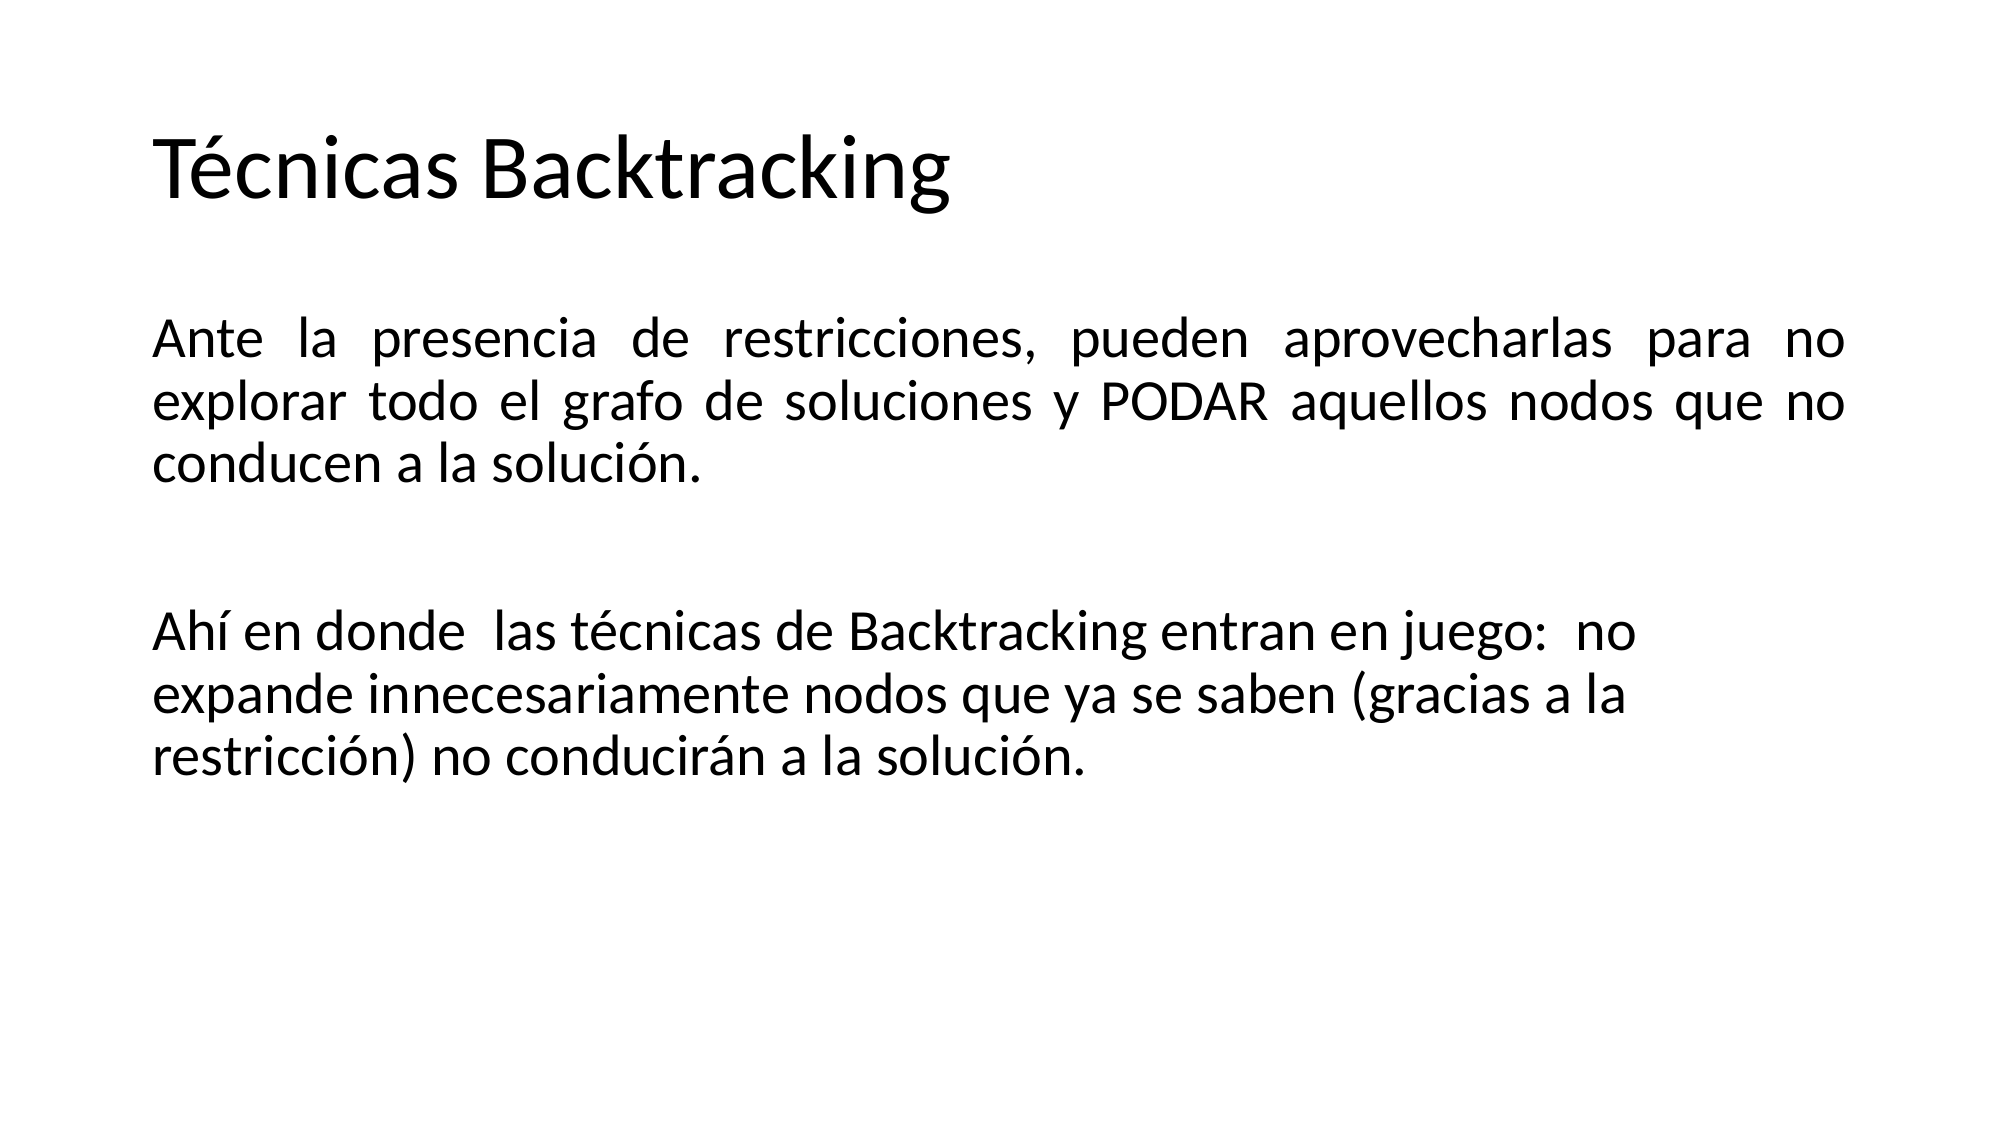

# Técnicas Backtracking
Ante la presencia de restricciones, pueden aprovecharlas para no explorar todo el grafo de soluciones y PODAR aquellos nodos que no conducen a la solución.

Ahí en donde  las técnicas de Backtracking entran en juego:  no expande innecesariamente nodos que ya se saben (gracias a la restricción) no conducirán a la solución.